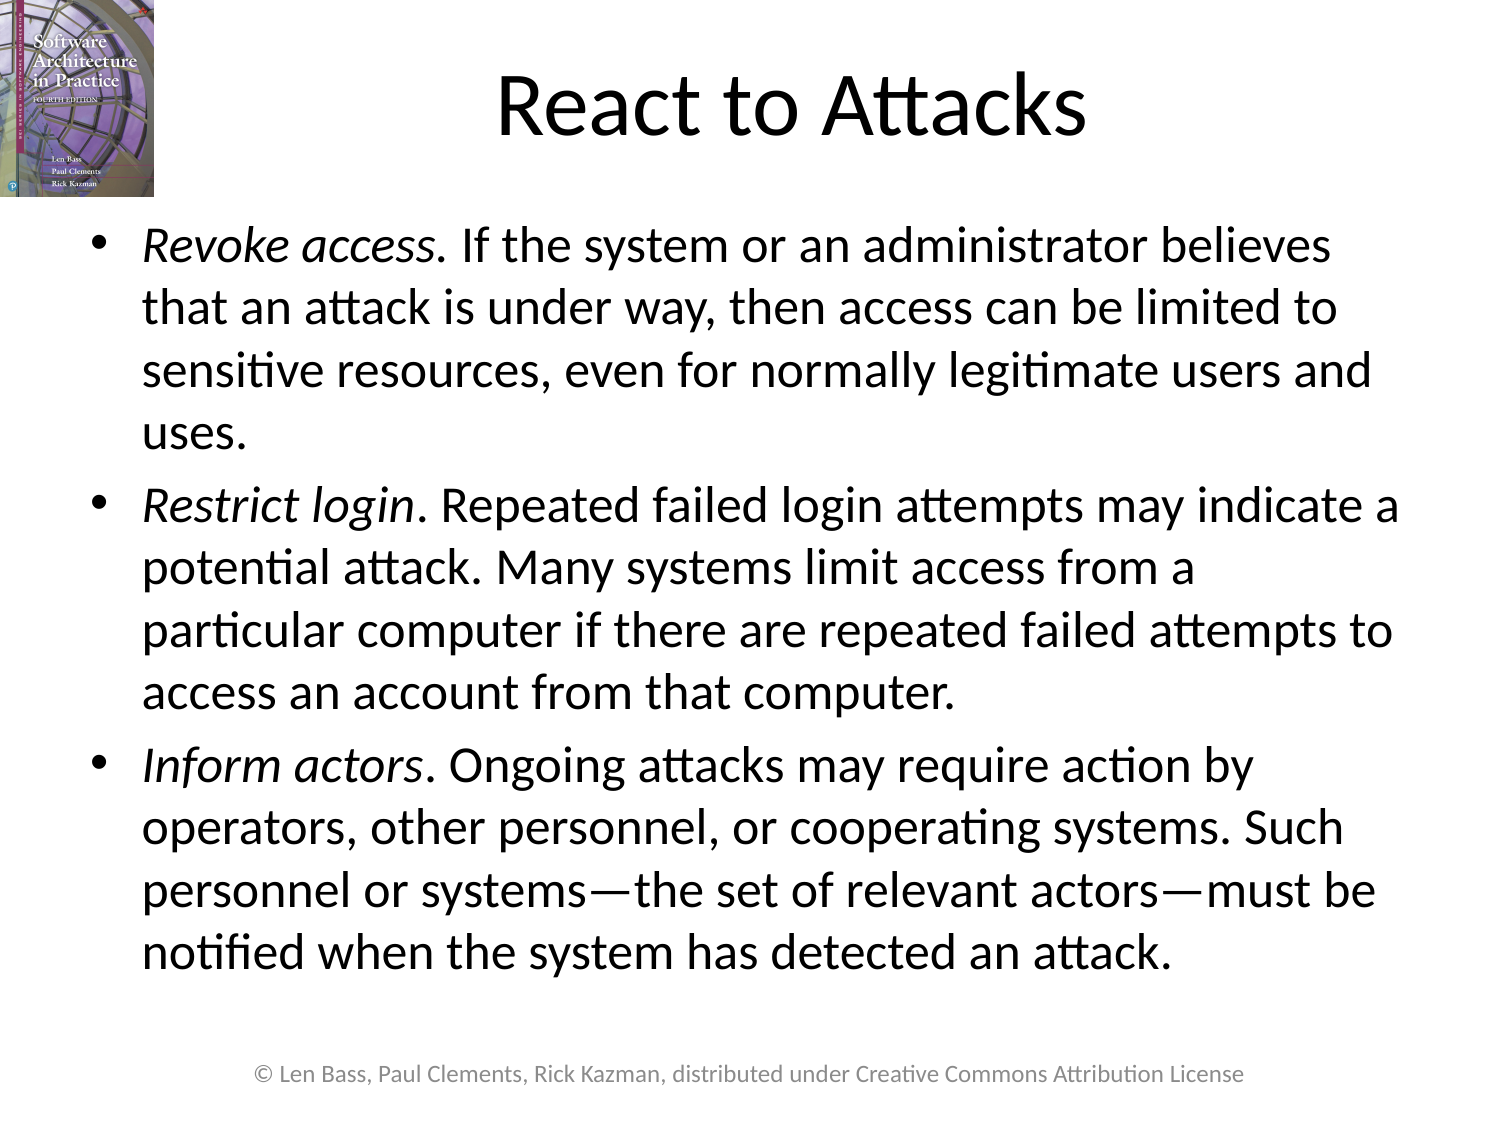

# React to Attacks
Revoke access. If the system or an administrator believes that an attack is under way, then access can be limited to sensitive resources, even for normally legitimate users and uses.
Restrict login. Repeated failed login attempts may indicate a potential attack. Many systems limit access from a particular computer if there are repeated failed attempts to access an account from that computer.
Inform actors. Ongoing attacks may require action by operators, other personnel, or cooperating systems. Such personnel or systems—the set of relevant actors—must be notified when the system has detected an attack.
© Len Bass, Paul Clements, Rick Kazman, distributed under Creative Commons Attribution License